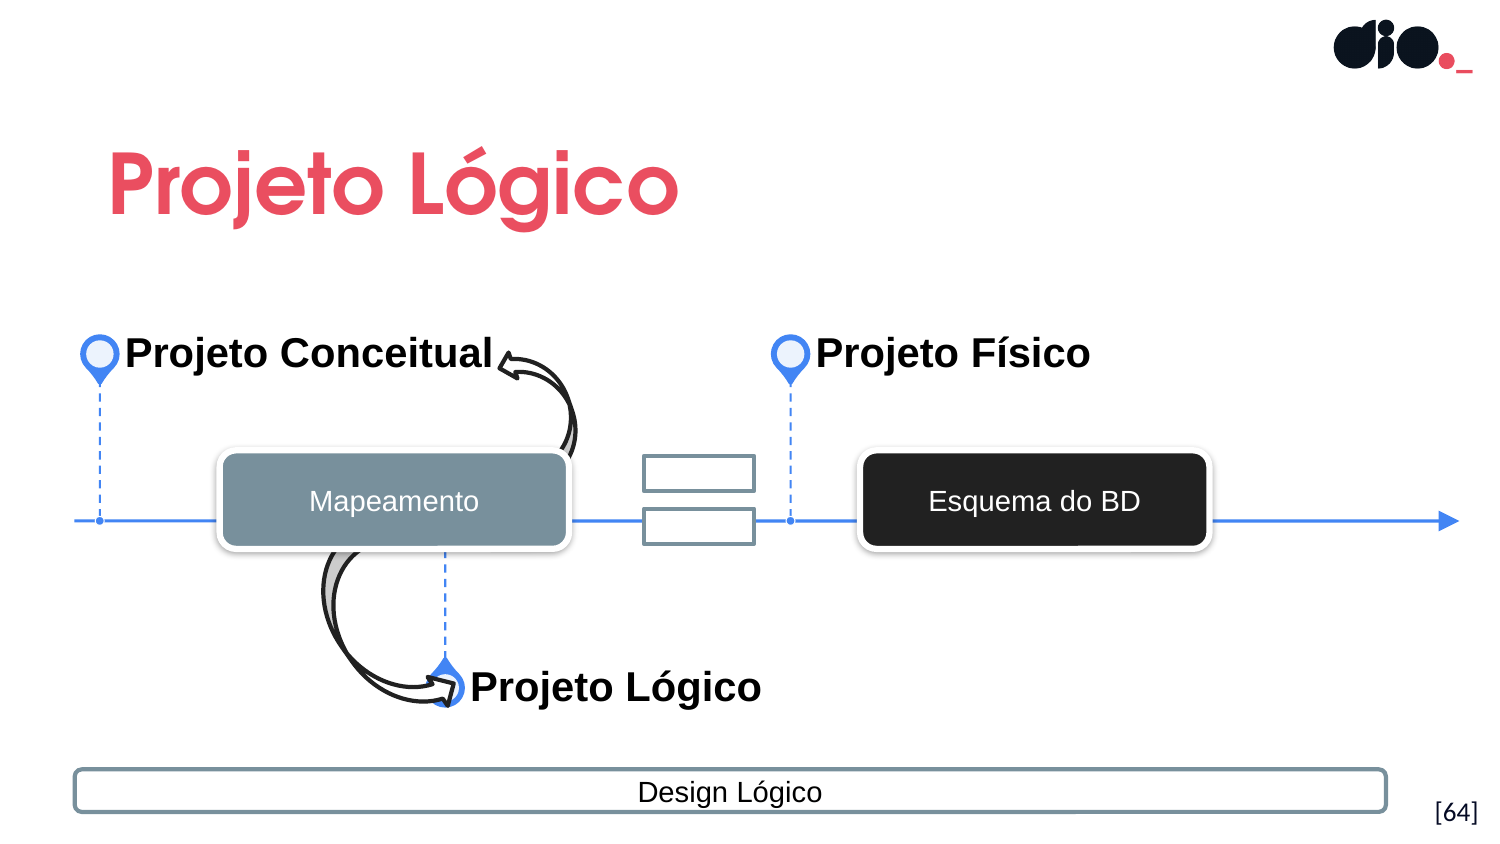

Projeto Lógico
Projeto Conceitual
Projeto Lógico
Projeto Físico

Mapeamento
Esquema do BD

Design Lógico
[64]